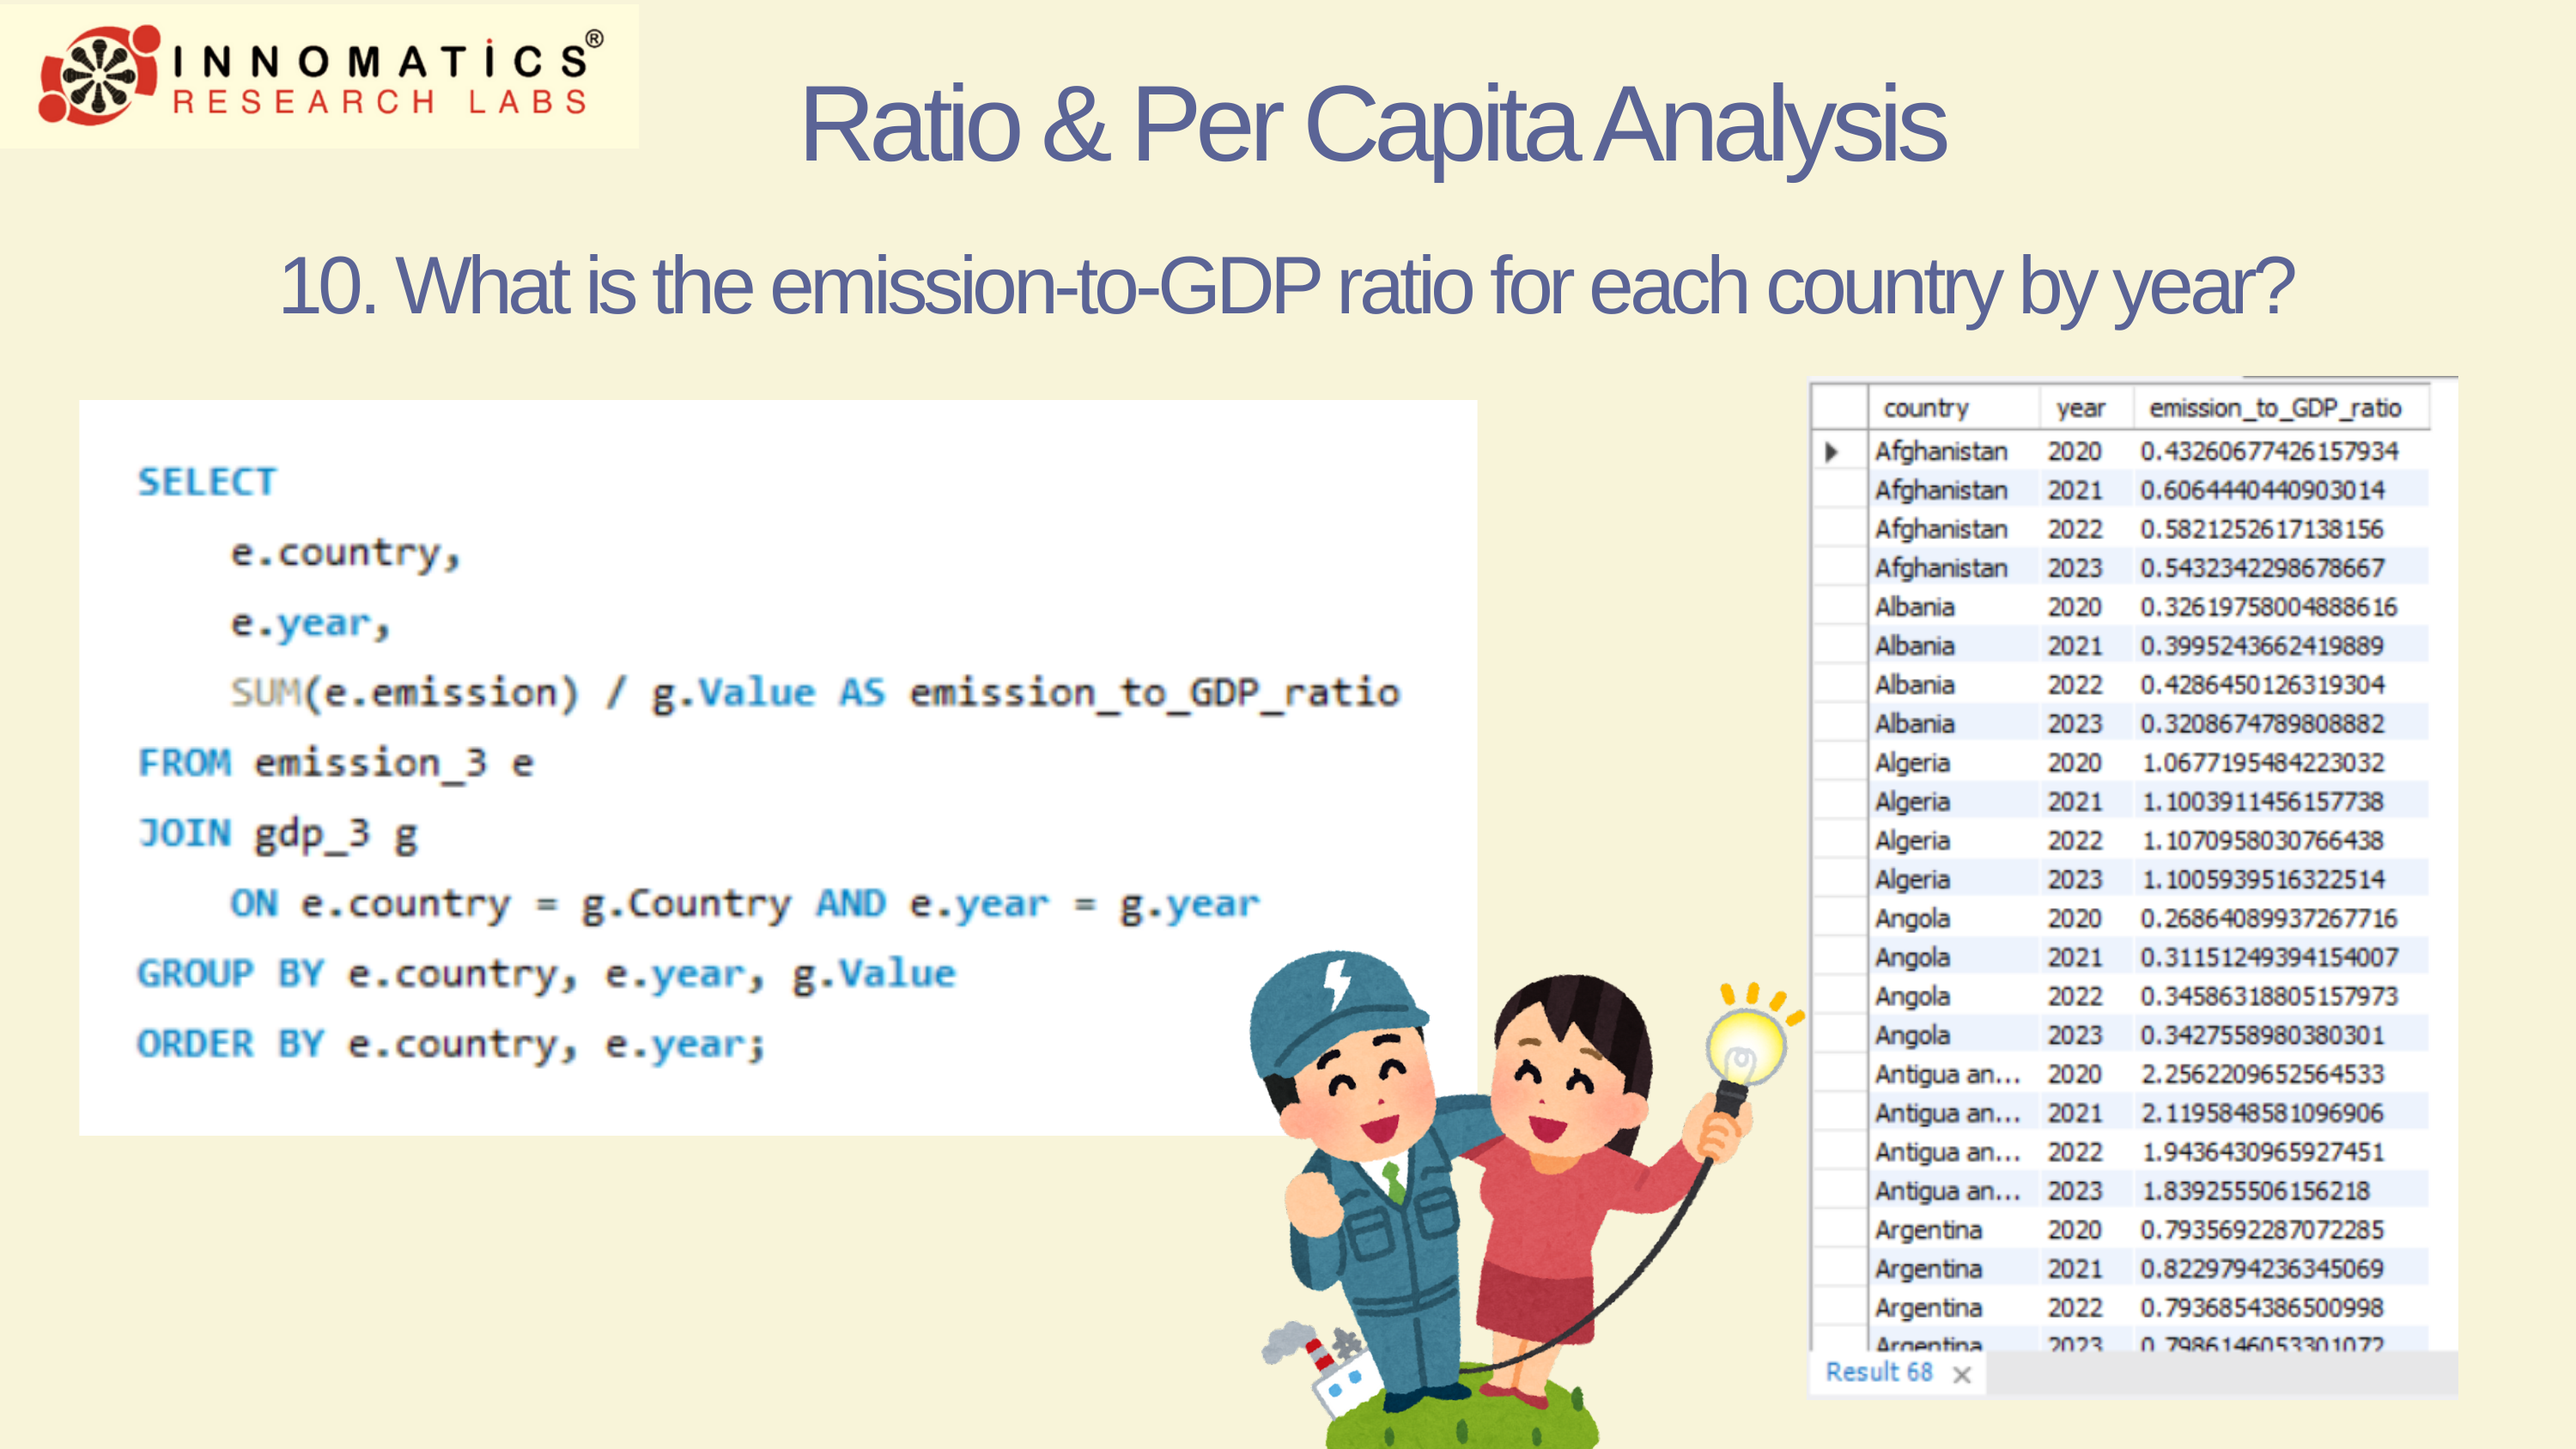

Ratio & Per Capita Analysis
10. What is the emission-to-GDP ratio for each country by year?